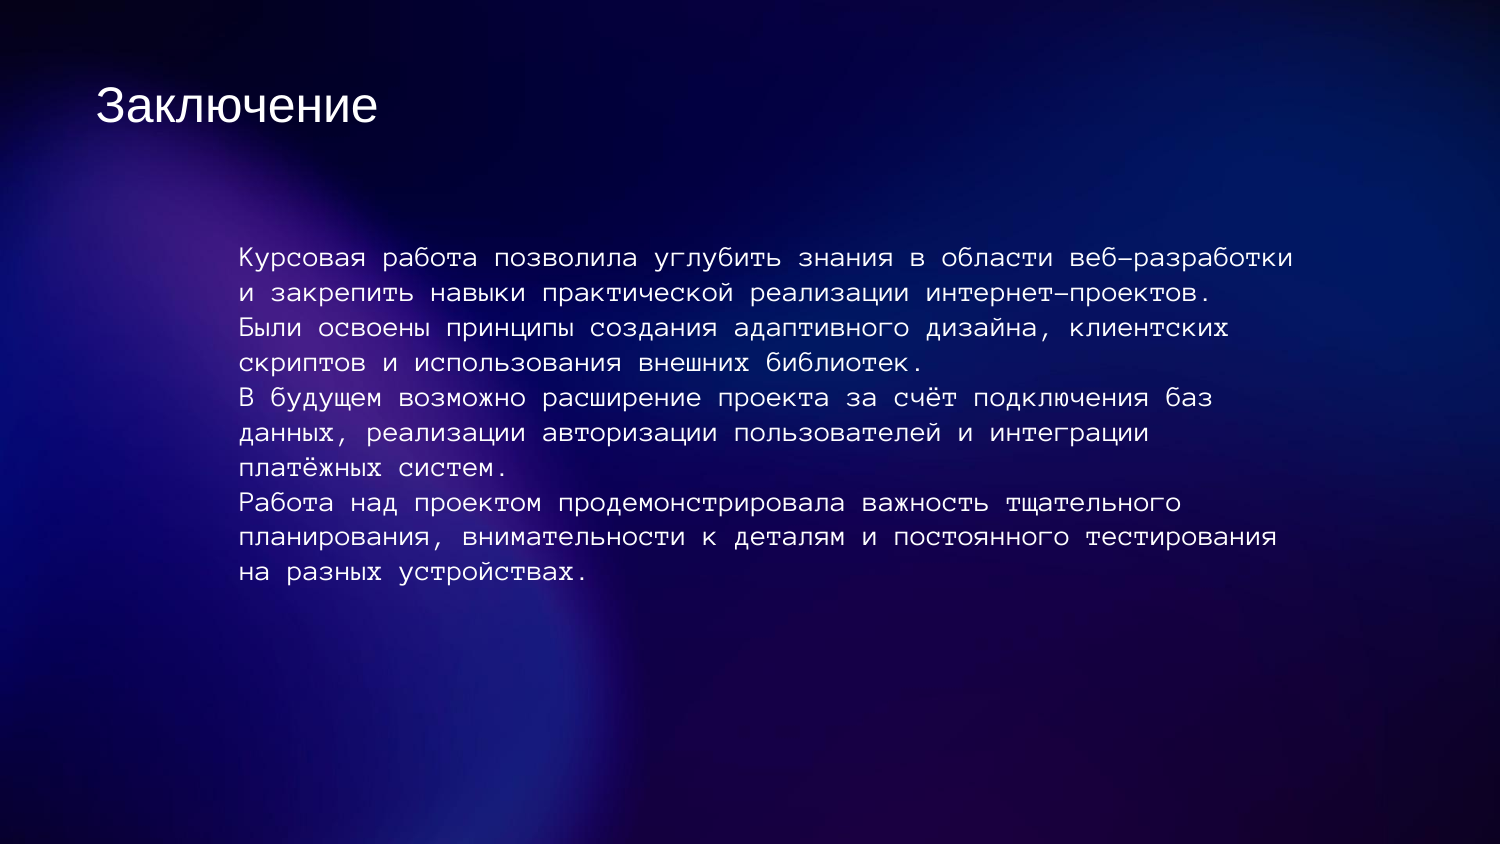

# Заключение
Курсовая работа позволила углубить знания в области веб-разработки и закрепить навыки практической реализации интернет-проектов.
Были освоены принципы создания адаптивного дизайна, клиентских скриптов и использования внешних библиотек.
В будущем возможно расширение проекта за счёт подключения баз данных, реализации авторизации пользователей и интеграции платёжных систем.
Работа над проектом продемонстрировала важность тщательного планирования, внимательности к деталям и постоянного тестирования на разных устройствах.